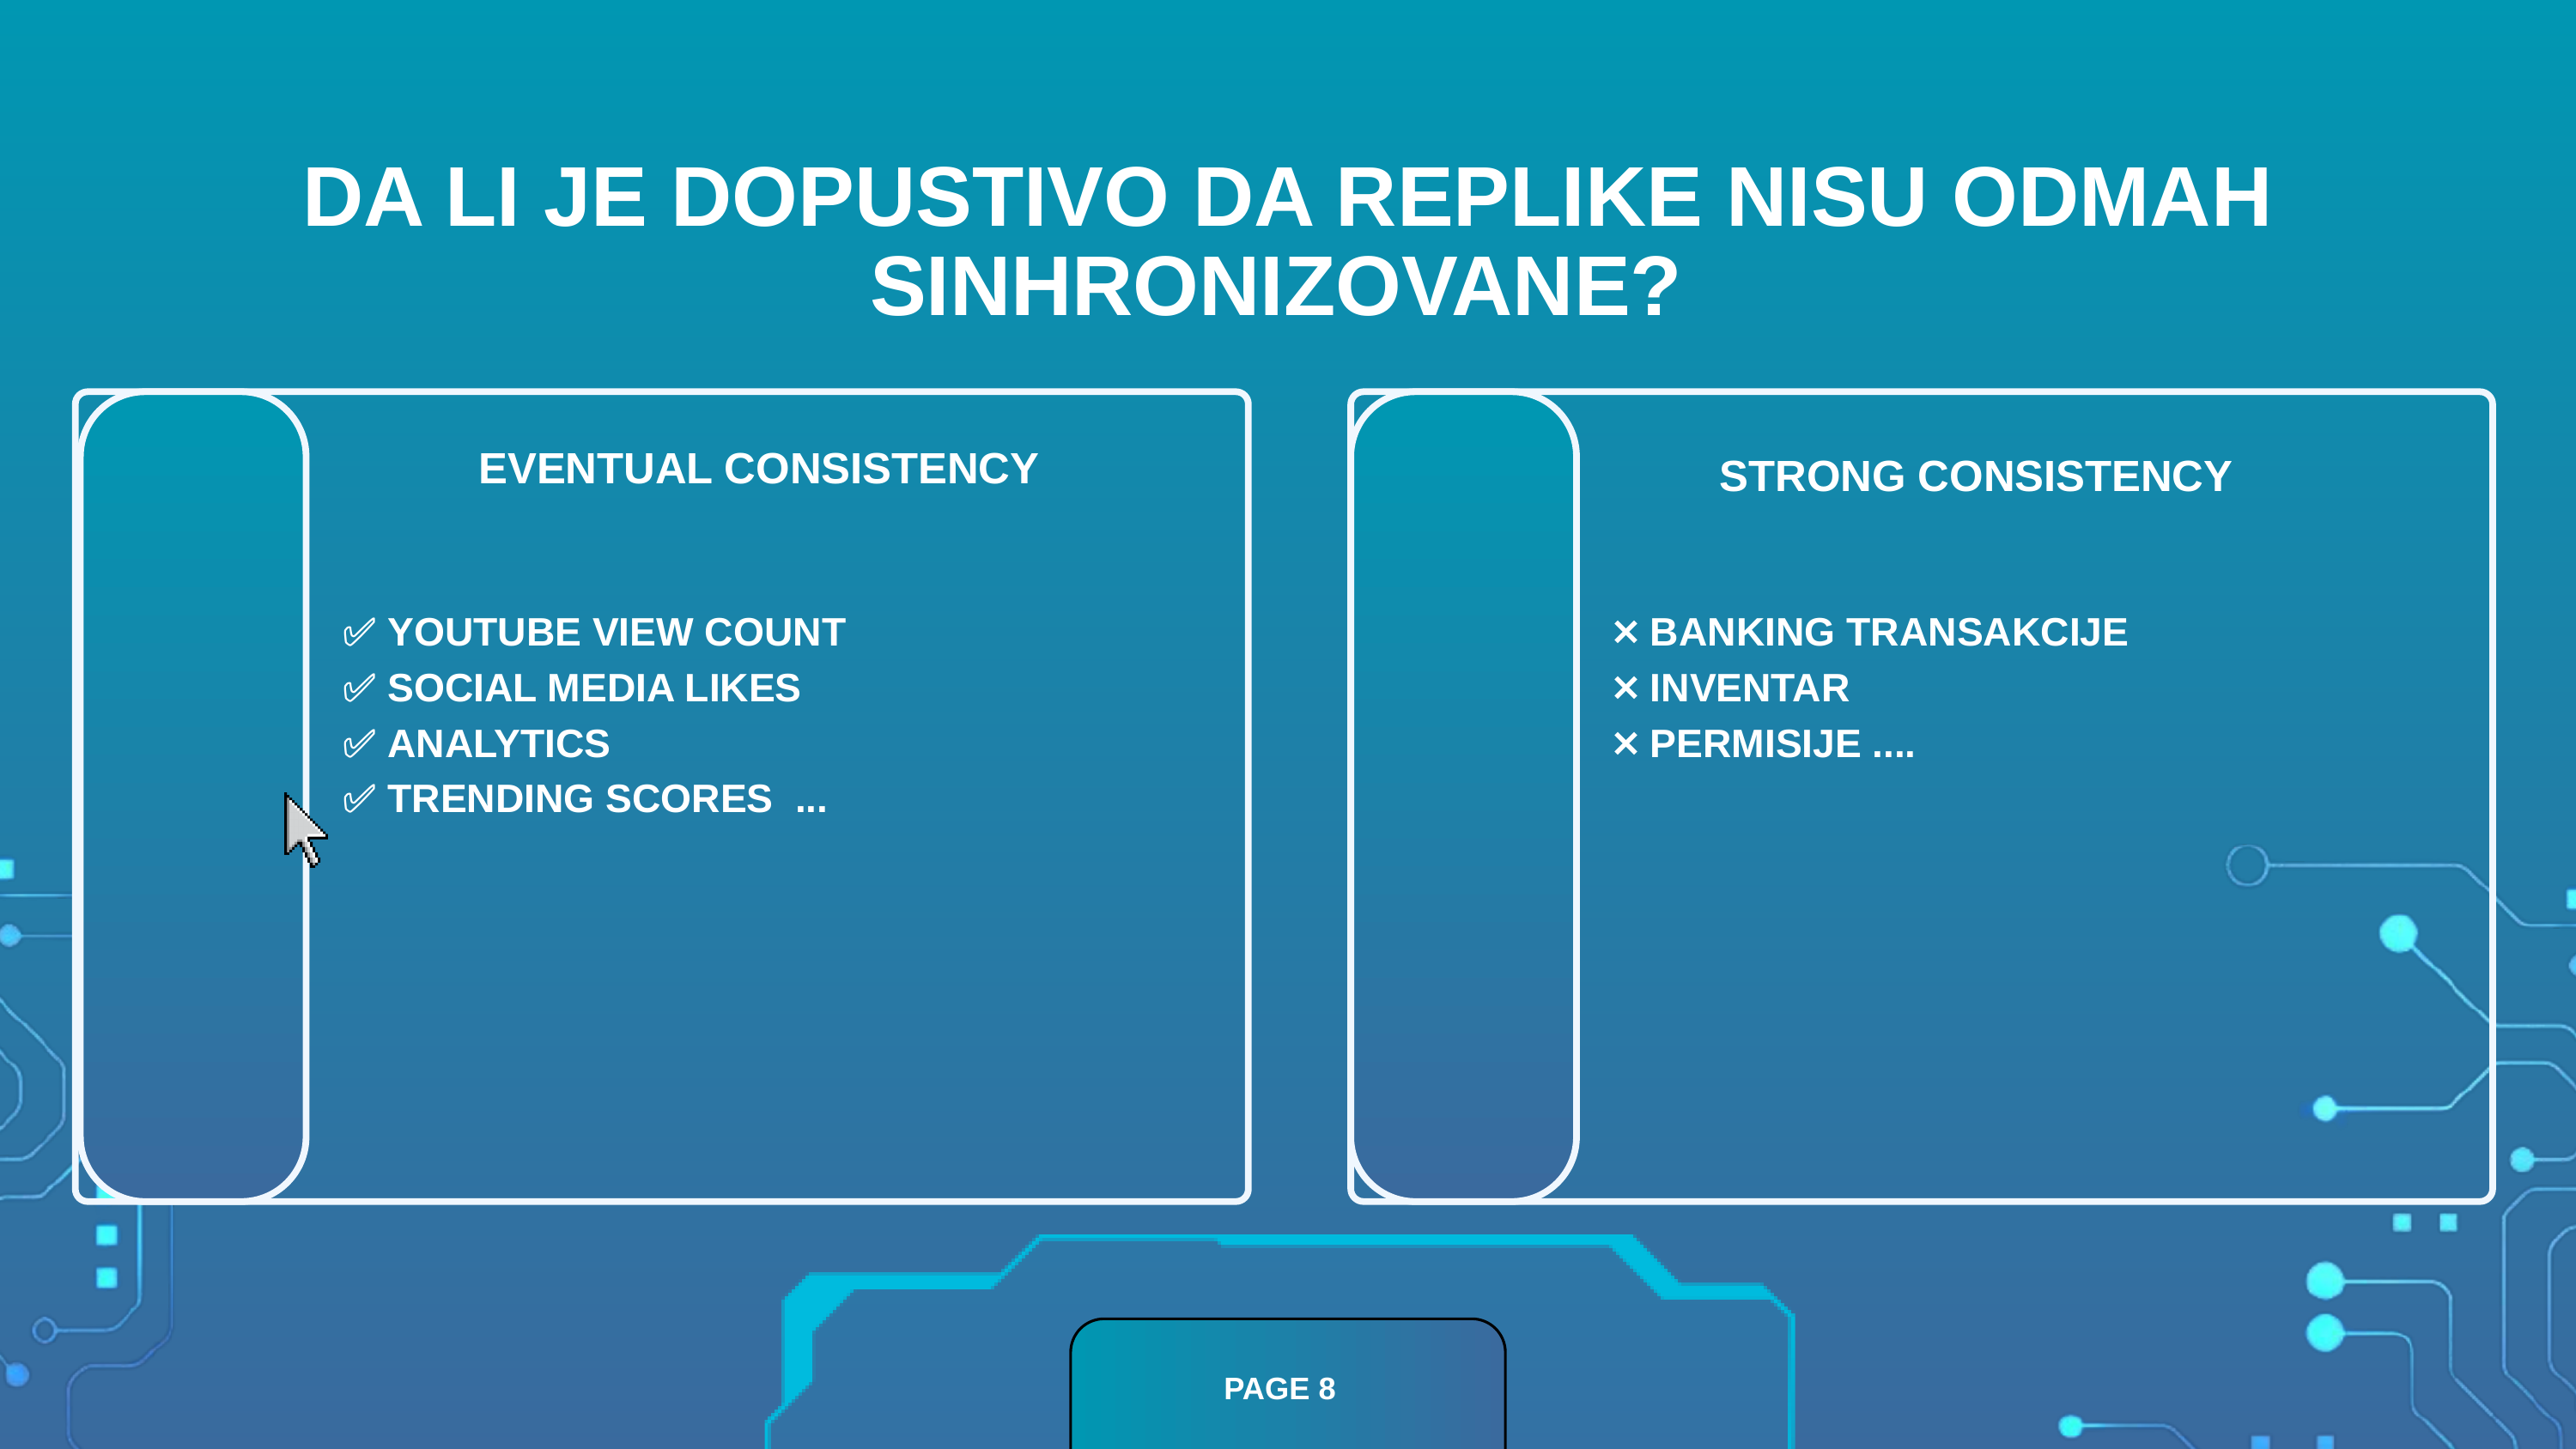

DA LI JE DOPUSTIVO DA REPLIKE NISU ODMAH SINHRONIZOVANE?

EVENTUAL CONSISTENCY
STRONG CONSISTENCY
✅ YOUTUBE VIEW COUNT
✅ SOCIAL MEDIA LIKES
✅ ANALYTICS
✅ TRENDING SCORES  ...
❌ BANKING TRANSAKCIJE
❌ INVENTAR
❌ PERMISIJE ....

PAGE 8